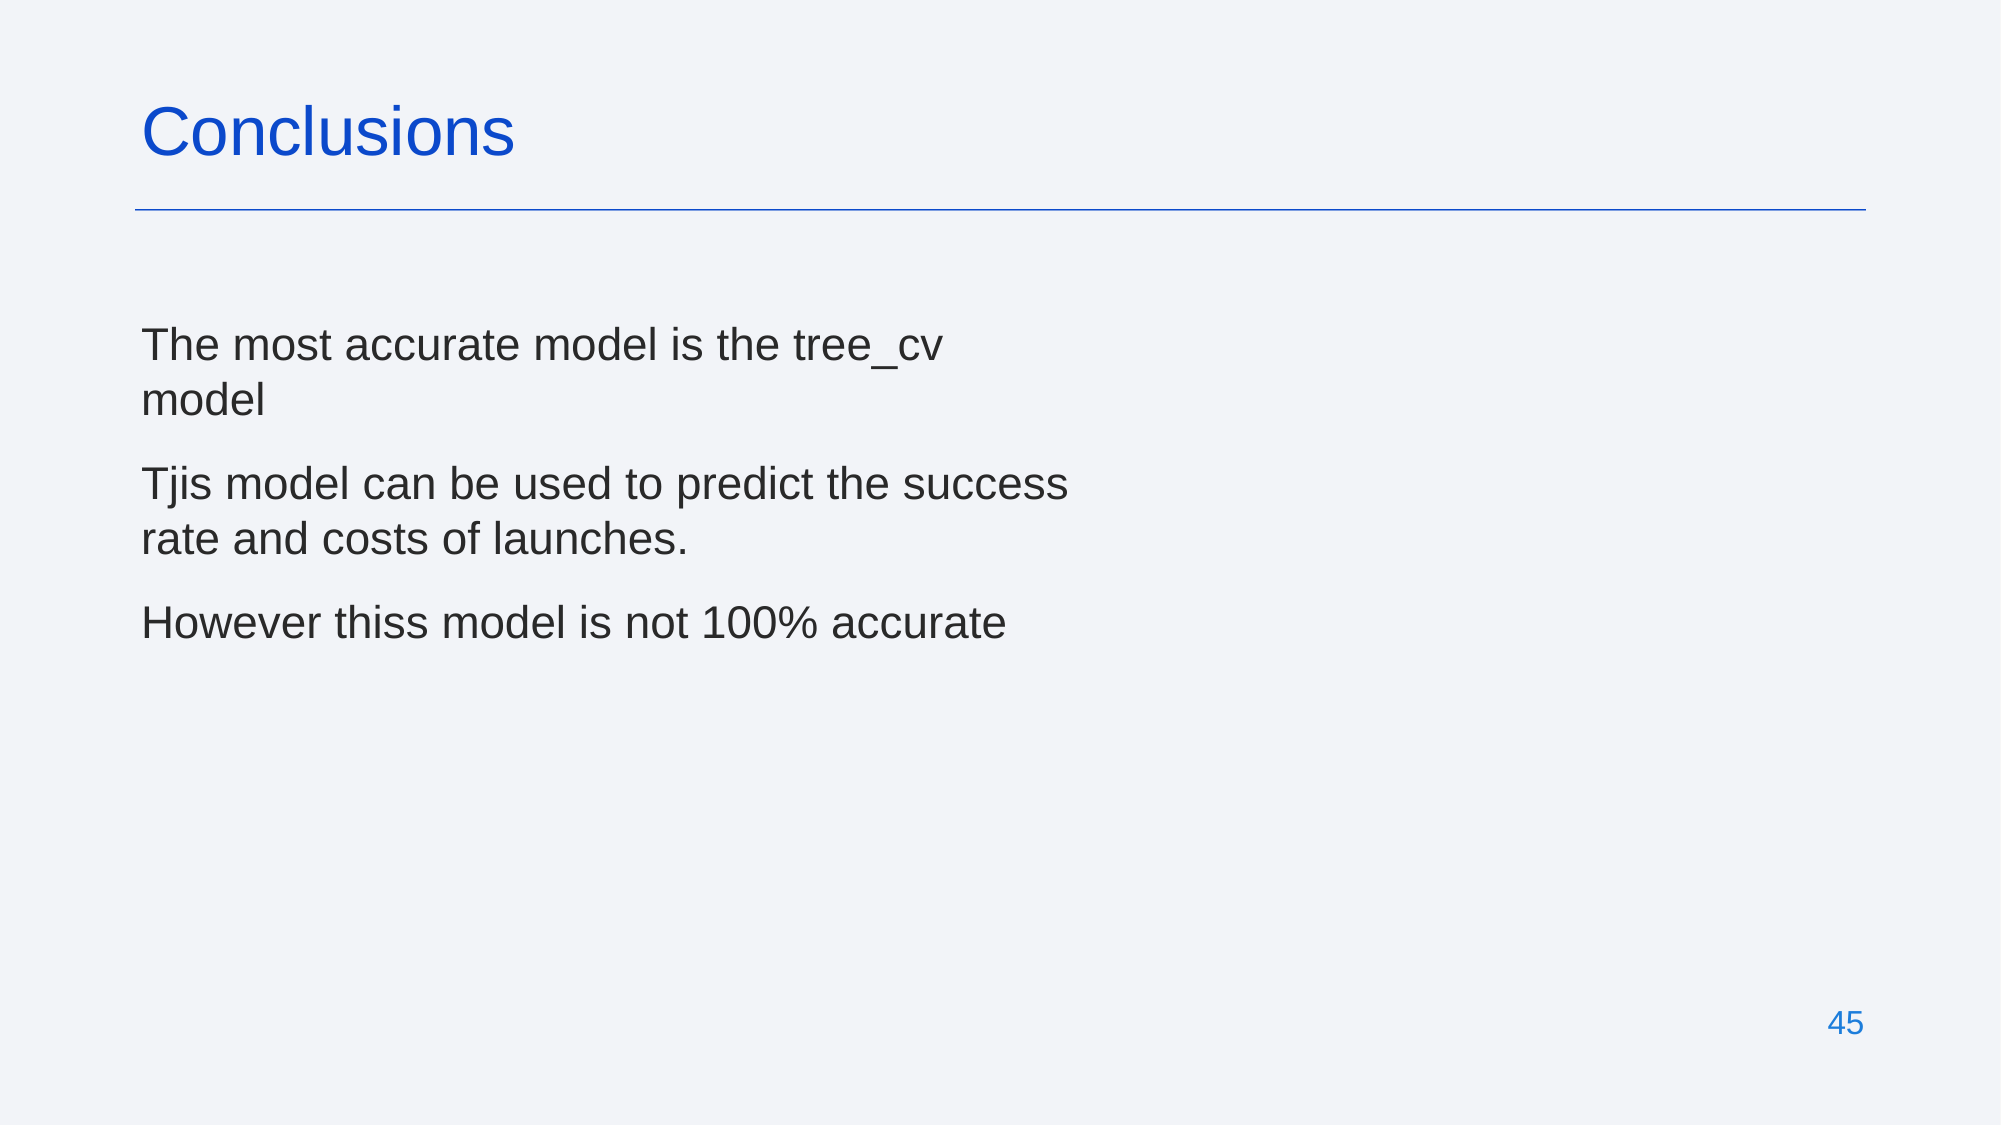

Conclusions
The most accurate model is the tree_cv model
Tjis model can be used to predict the success rate and costs of launches.
However thiss model is not 100% accurate
45